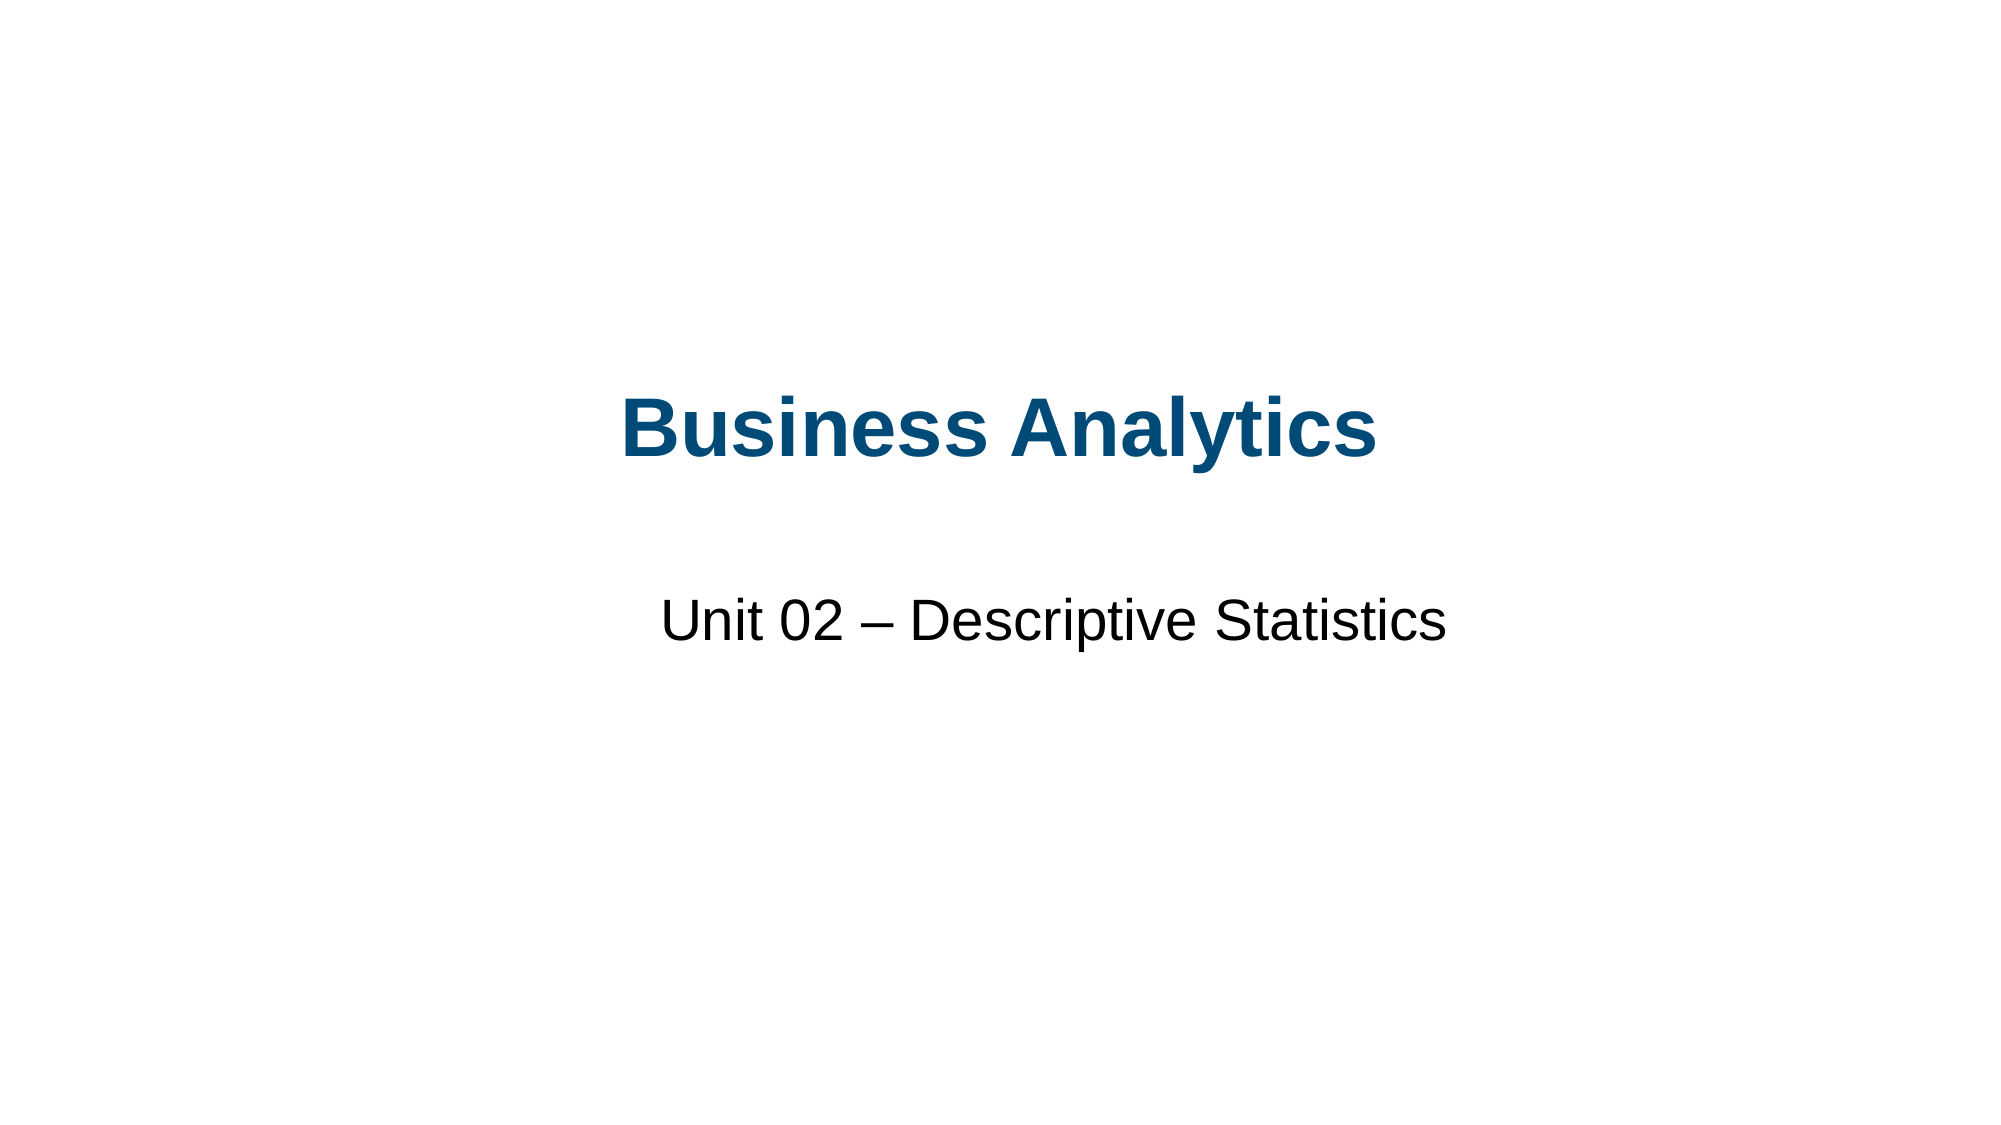

# Business Analytics
Unit 02 – Descriptive Statistics